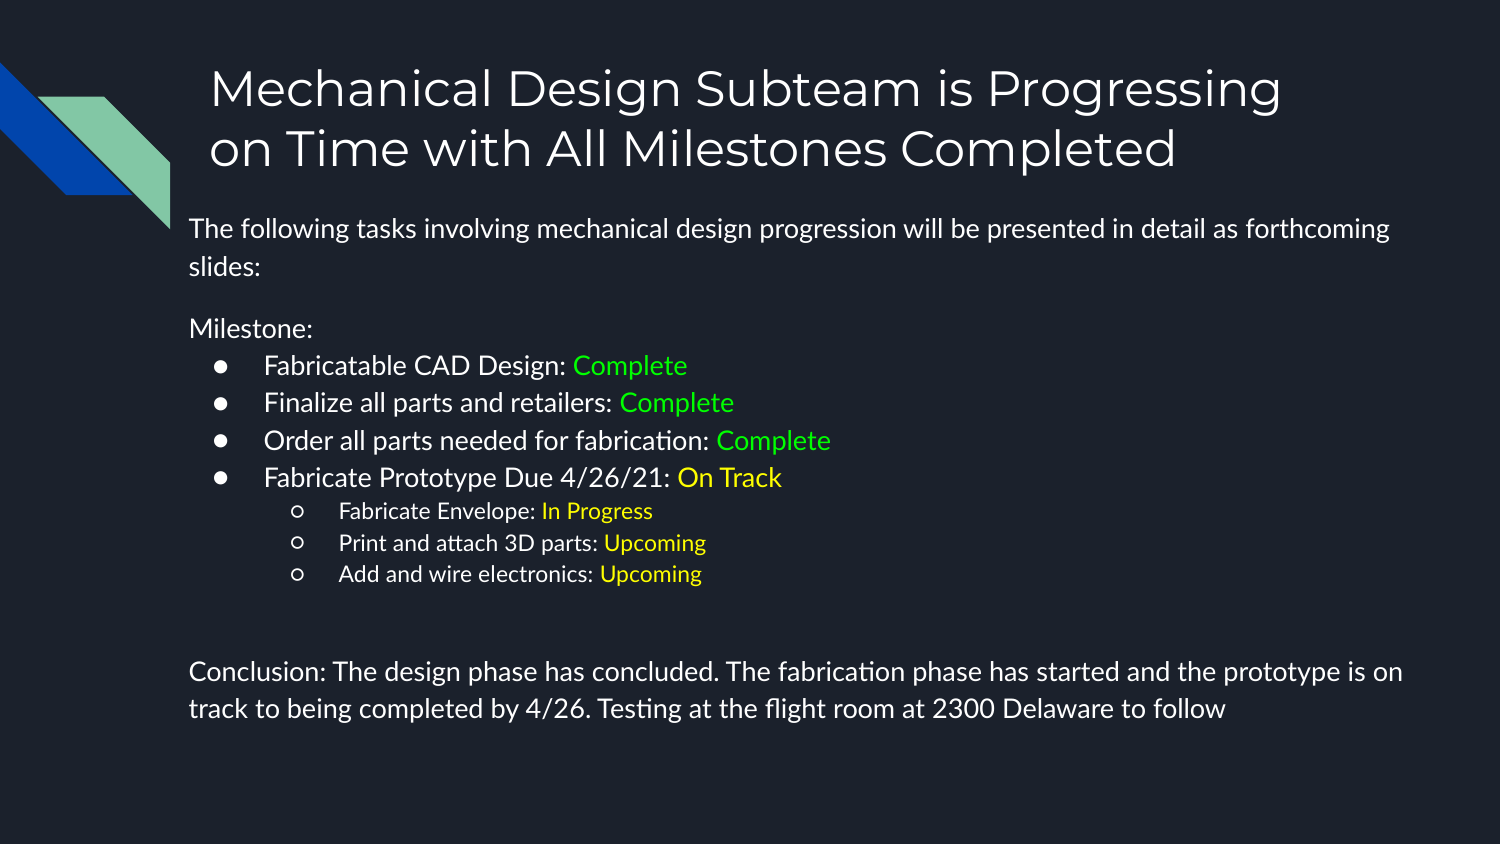

# Mechanical Design Subteam is Progressing on Time with All Milestones Completed
The following tasks involving mechanical design progression will be presented in detail as forthcoming slides:
Milestone:
Fabricatable CAD Design: Complete
Finalize all parts and retailers: Complete
Order all parts needed for fabrication: Complete
Fabricate Prototype Due 4/26/21: On Track
Fabricate Envelope: In Progress
Print and attach 3D parts: Upcoming
Add and wire electronics: Upcoming

Conclusion: The design phase has concluded. The fabrication phase has started and the prototype is on track to being completed by 4/26. Testing at the flight room at 2300 Delaware to follow